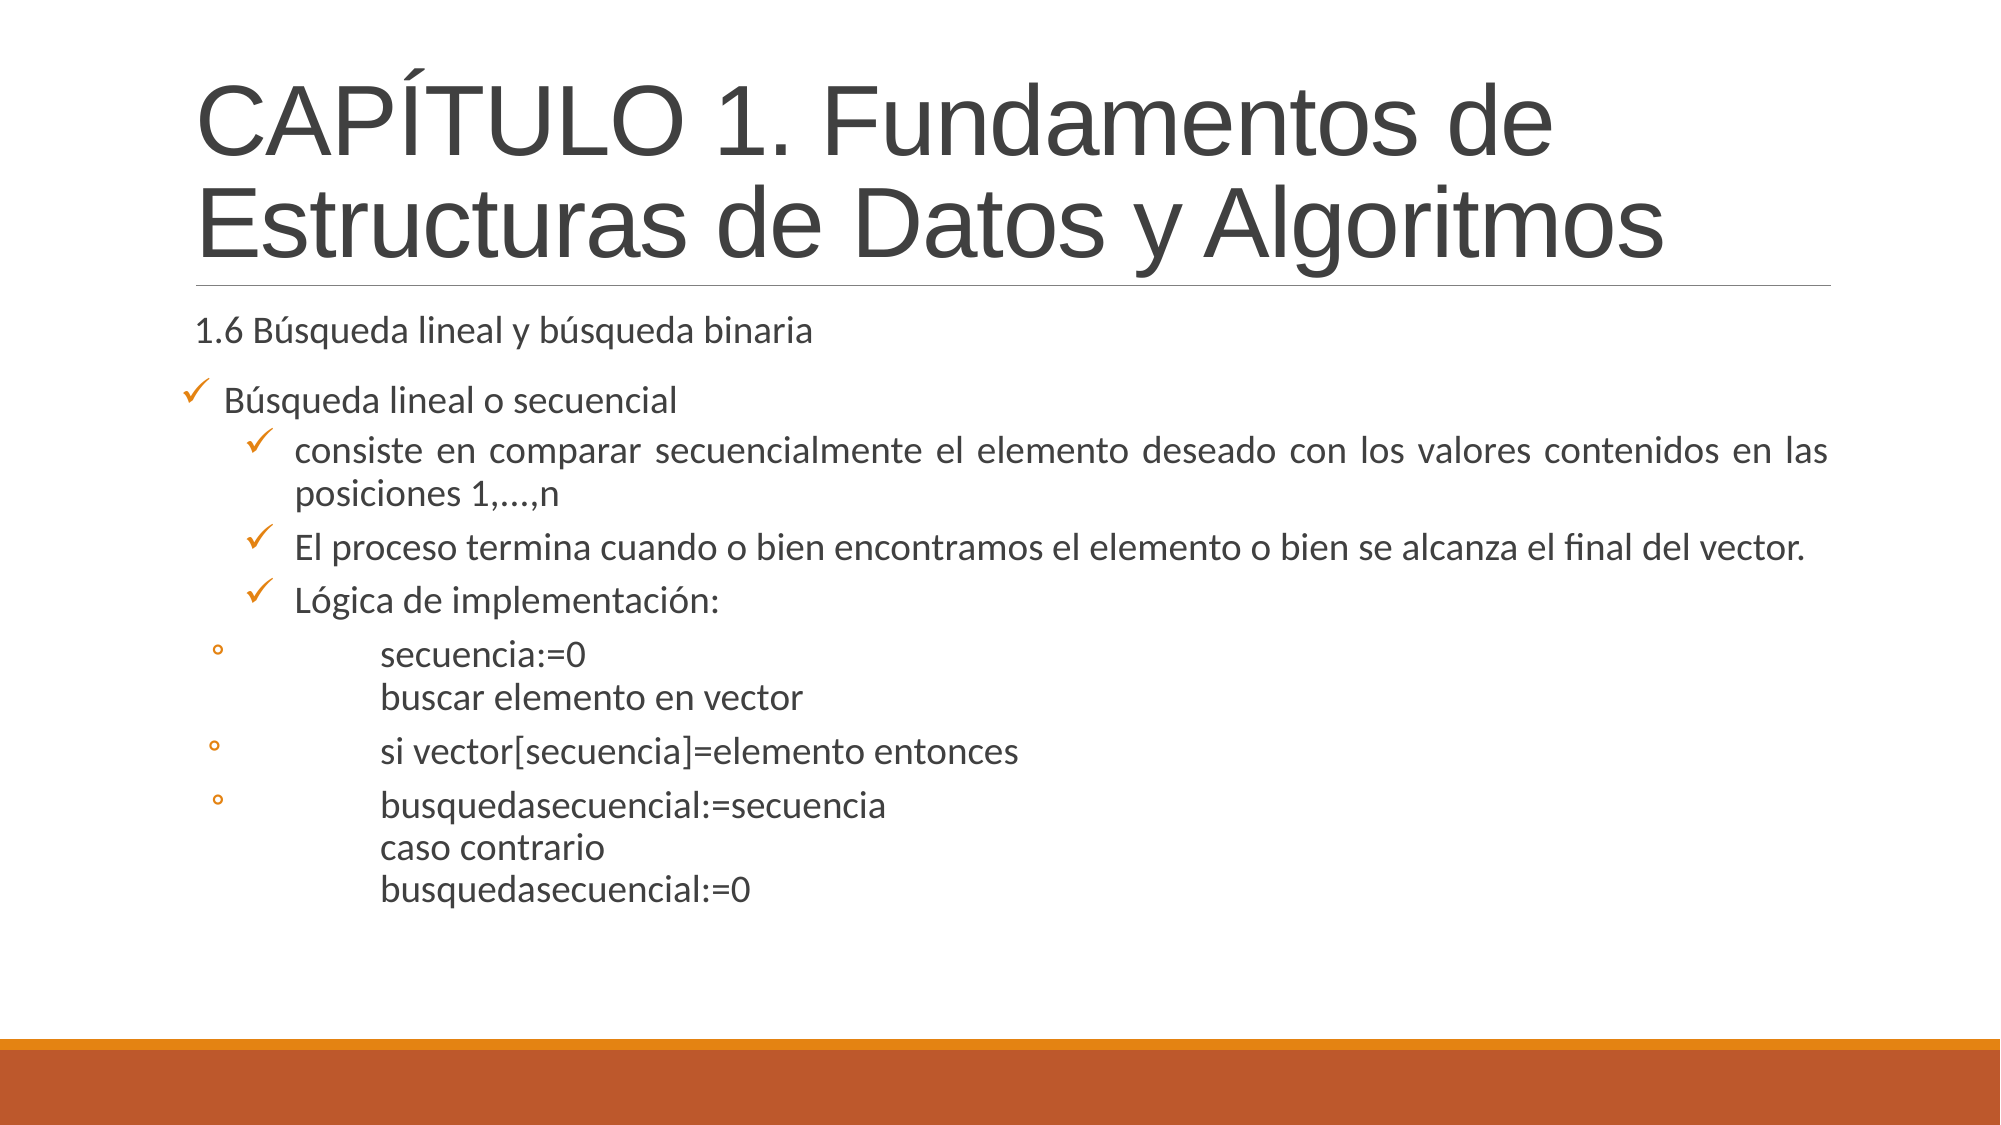

# CAPÍTULO 1. Fundamentos de Estructuras de Datos y Algoritmos
1.6 Búsqueda lineal y búsqueda binaria
Búsqueda lineal o secuencial
consiste en comparar secuencialmente el elemento deseado con los valores contenidos en las posiciones 1,...,n
El proceso termina cuando o bien encontramos el elemento o bien se alcanza el final del vector.
Lógica de implementación:
	secuencia:=0
	buscar elemento en vector
	si vector[secuencia]=elemento entonces
		busquedasecuencial:=secuencia
	caso contrario
		busquedasecuencial:=0